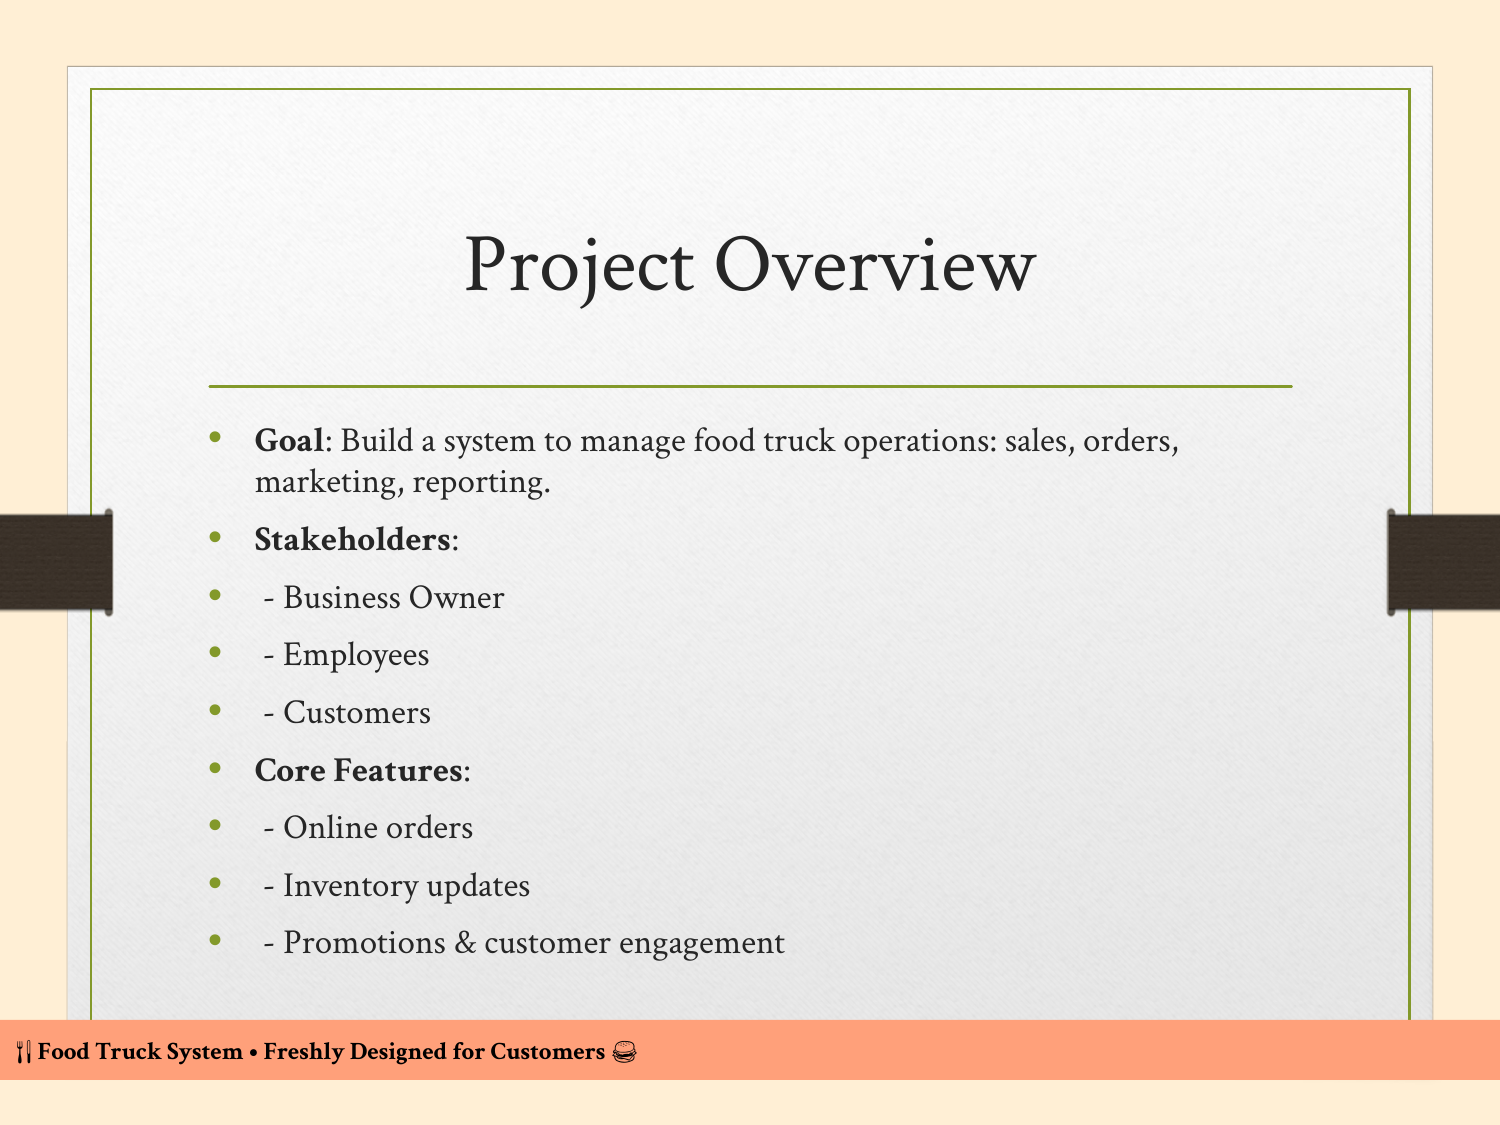

# Project Overview
Goal: Build a system to manage food truck operations: sales, orders, marketing, reporting.
Stakeholders:
 - Business Owner
 - Employees
 - Customers
Core Features:
 - Online orders
 - Inventory updates
 - Promotions & customer engagement
🍴 Food Truck System • Freshly Designed for Customers 🍔